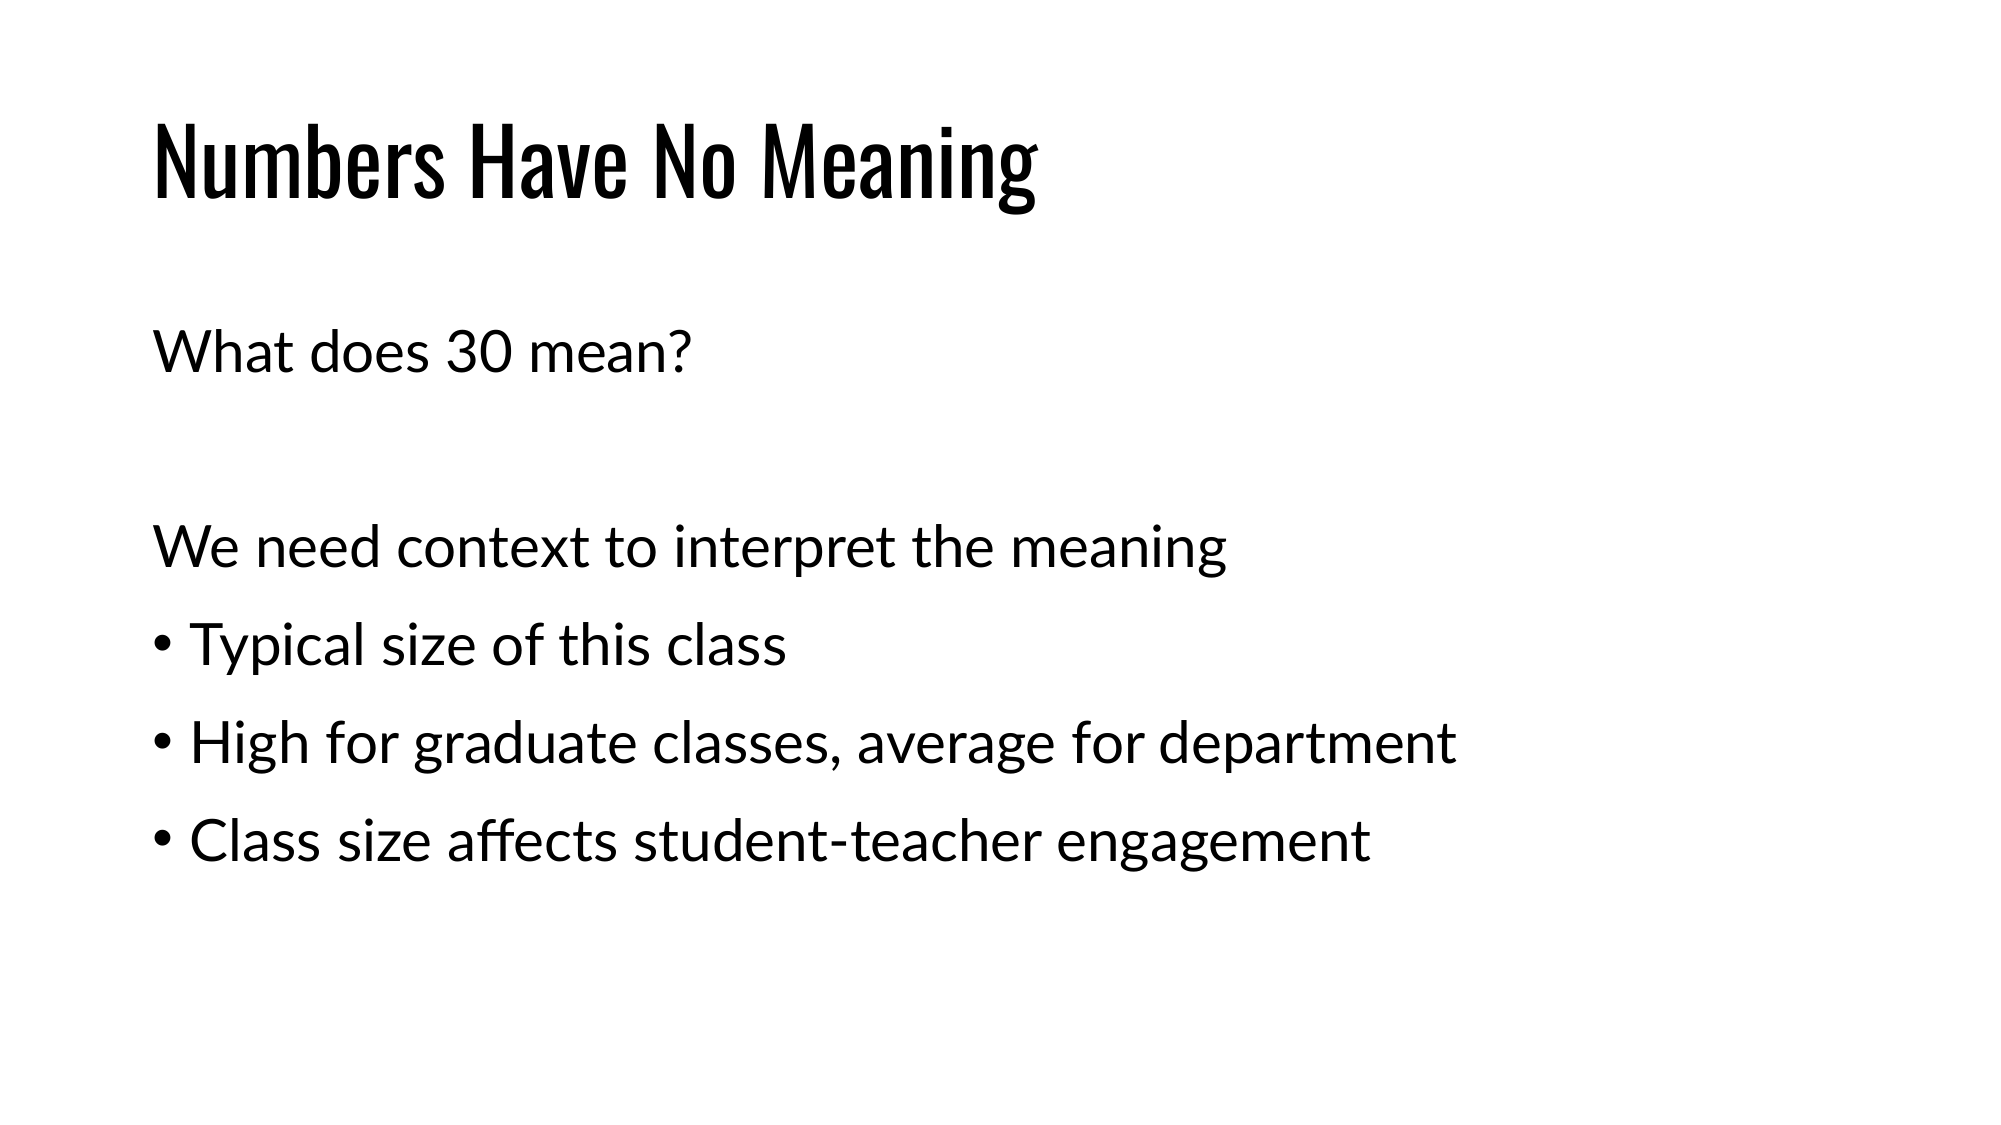

# Numbers Have No Meaning
What does 30 mean?

We need context to interpret the meaning
Typical size of this class
High for graduate classes, average for department
Class size affects student-teacher engagement